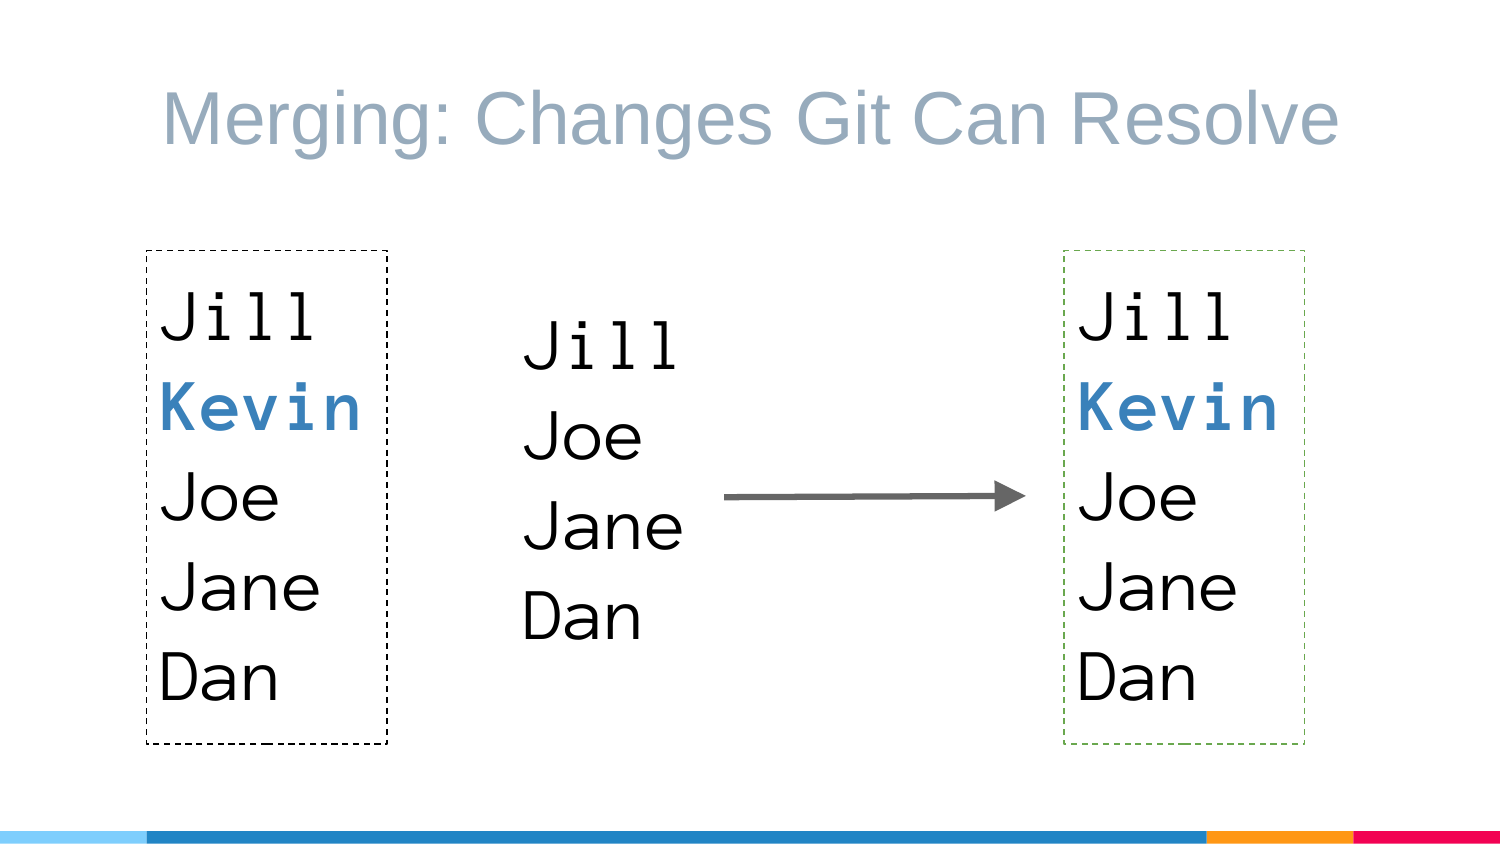

# Merging: Changes Git Can Resolve
Jill
Kevin
Joe
Jane
Dan
Jill
Kevin
Joe
Jane
Dan
Jill
Joe
Jane
Dan